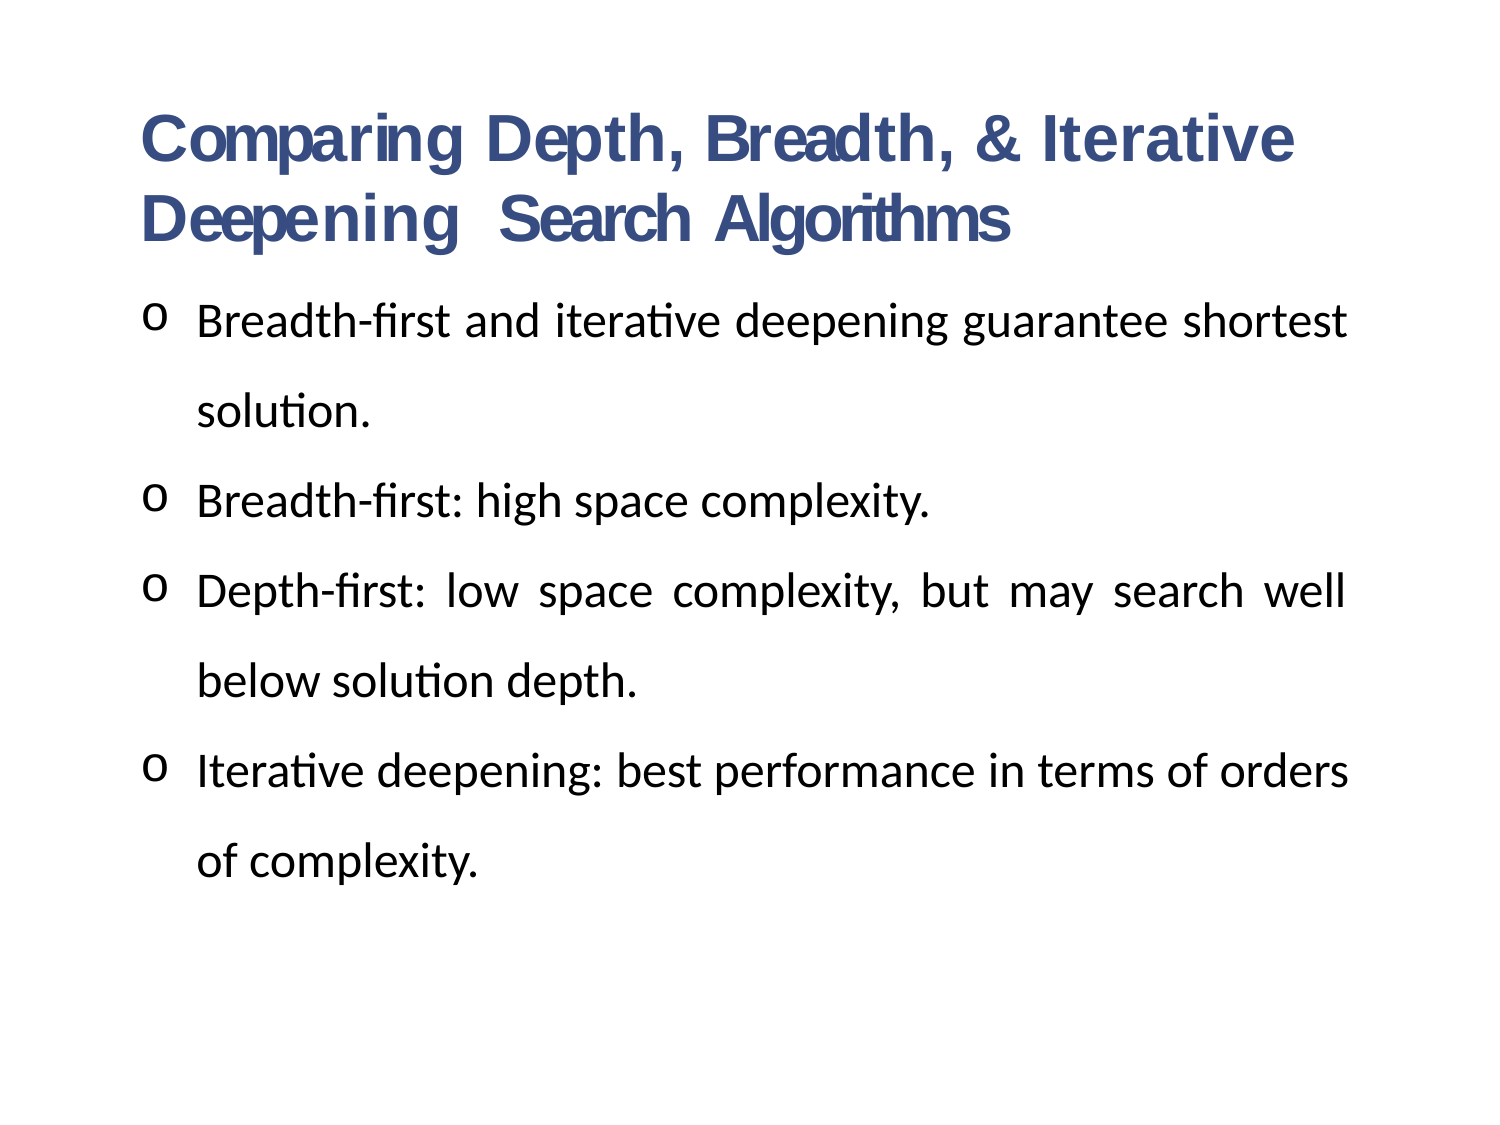

# Comparing Depth, Breadth, & Iterative Deepening  Search Algorithms
Breadth-first and iterative deepening guarantee shortest
solution.
Breadth-first: high space complexity.
Depth-first: low space complexity, but may search well  below solution depth.
Iterative deepening: best performance in terms of orders
of complexity.